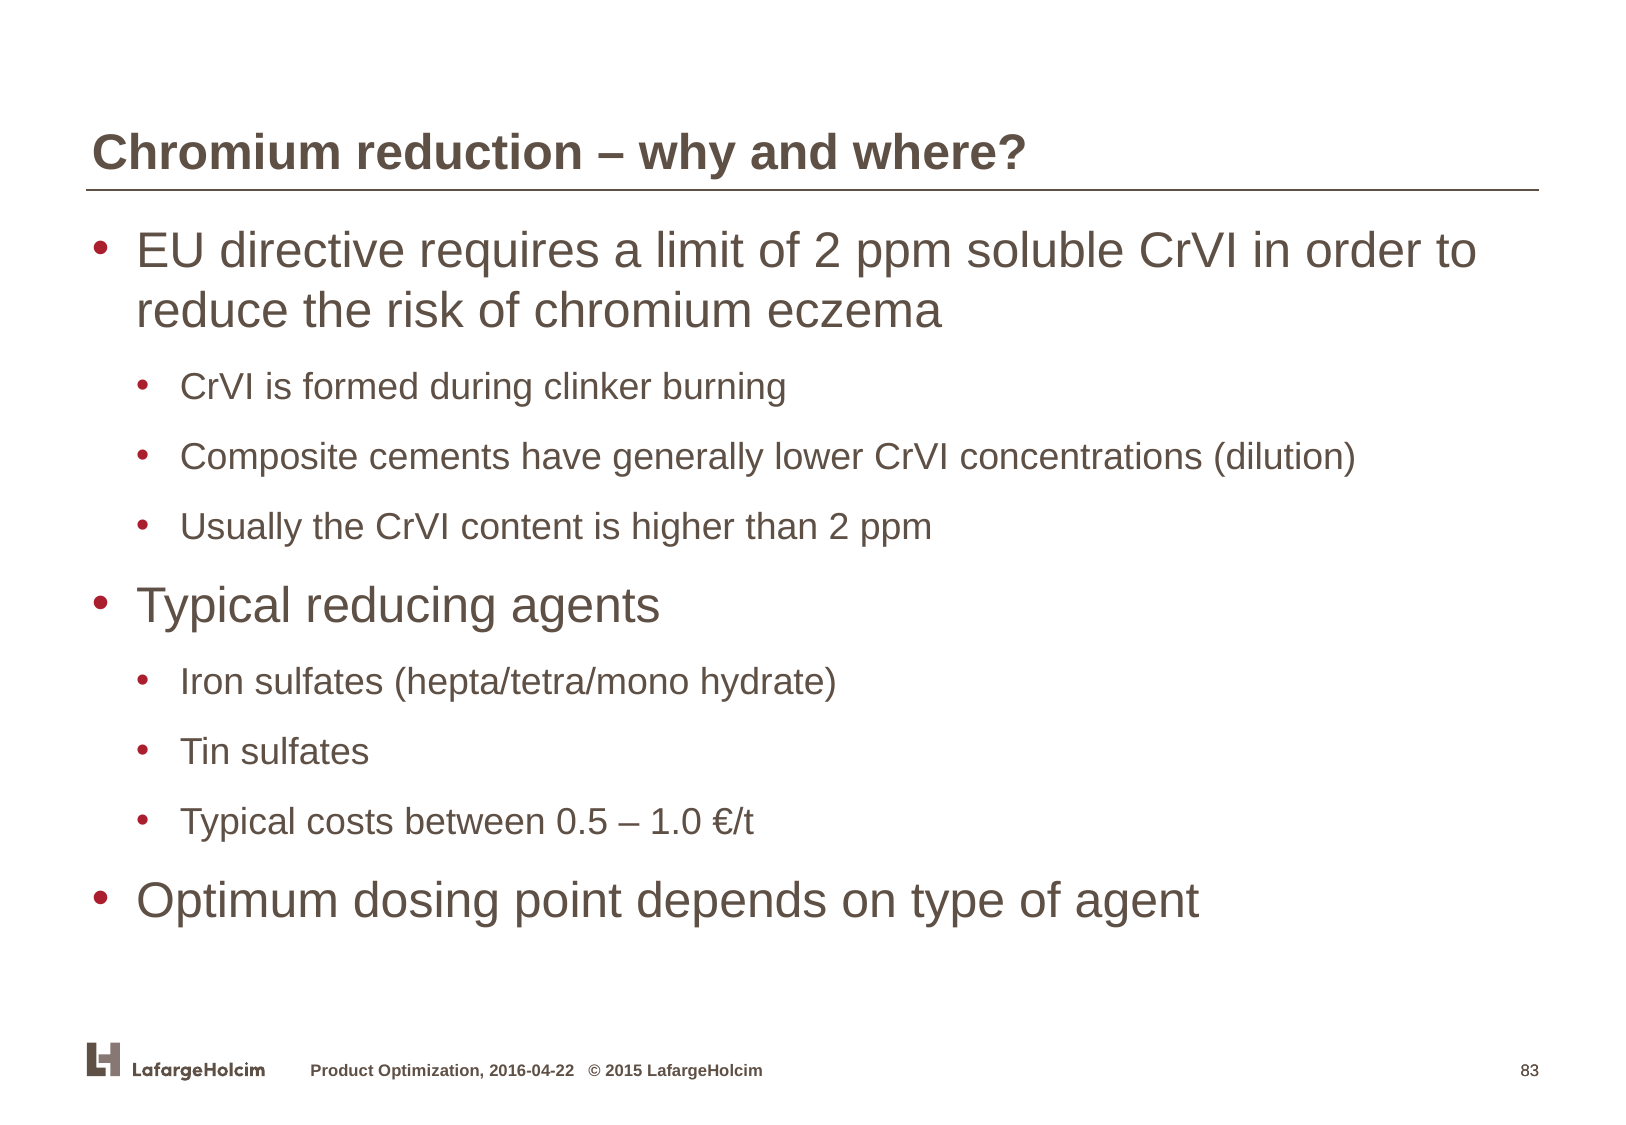

Chromium reduction – why and where?
EU directive requires a limit of 2 ppm soluble CrVI in order to reduce the risk of chromium eczema
CrVI is formed during clinker burning
Composite cements have generally lower CrVI concentrations (dilution)
Usually the CrVI content is higher than 2 ppm
Typical reducing agents
Iron sulfates (hepta/tetra/mono hydrate)
Tin sulfates
Typical costs between 0.5 – 1.0 €/t
Optimum dosing point depends on type of agent

Product Optimization, 2016-04-22   © 2015 LafargeHolcim
83
83